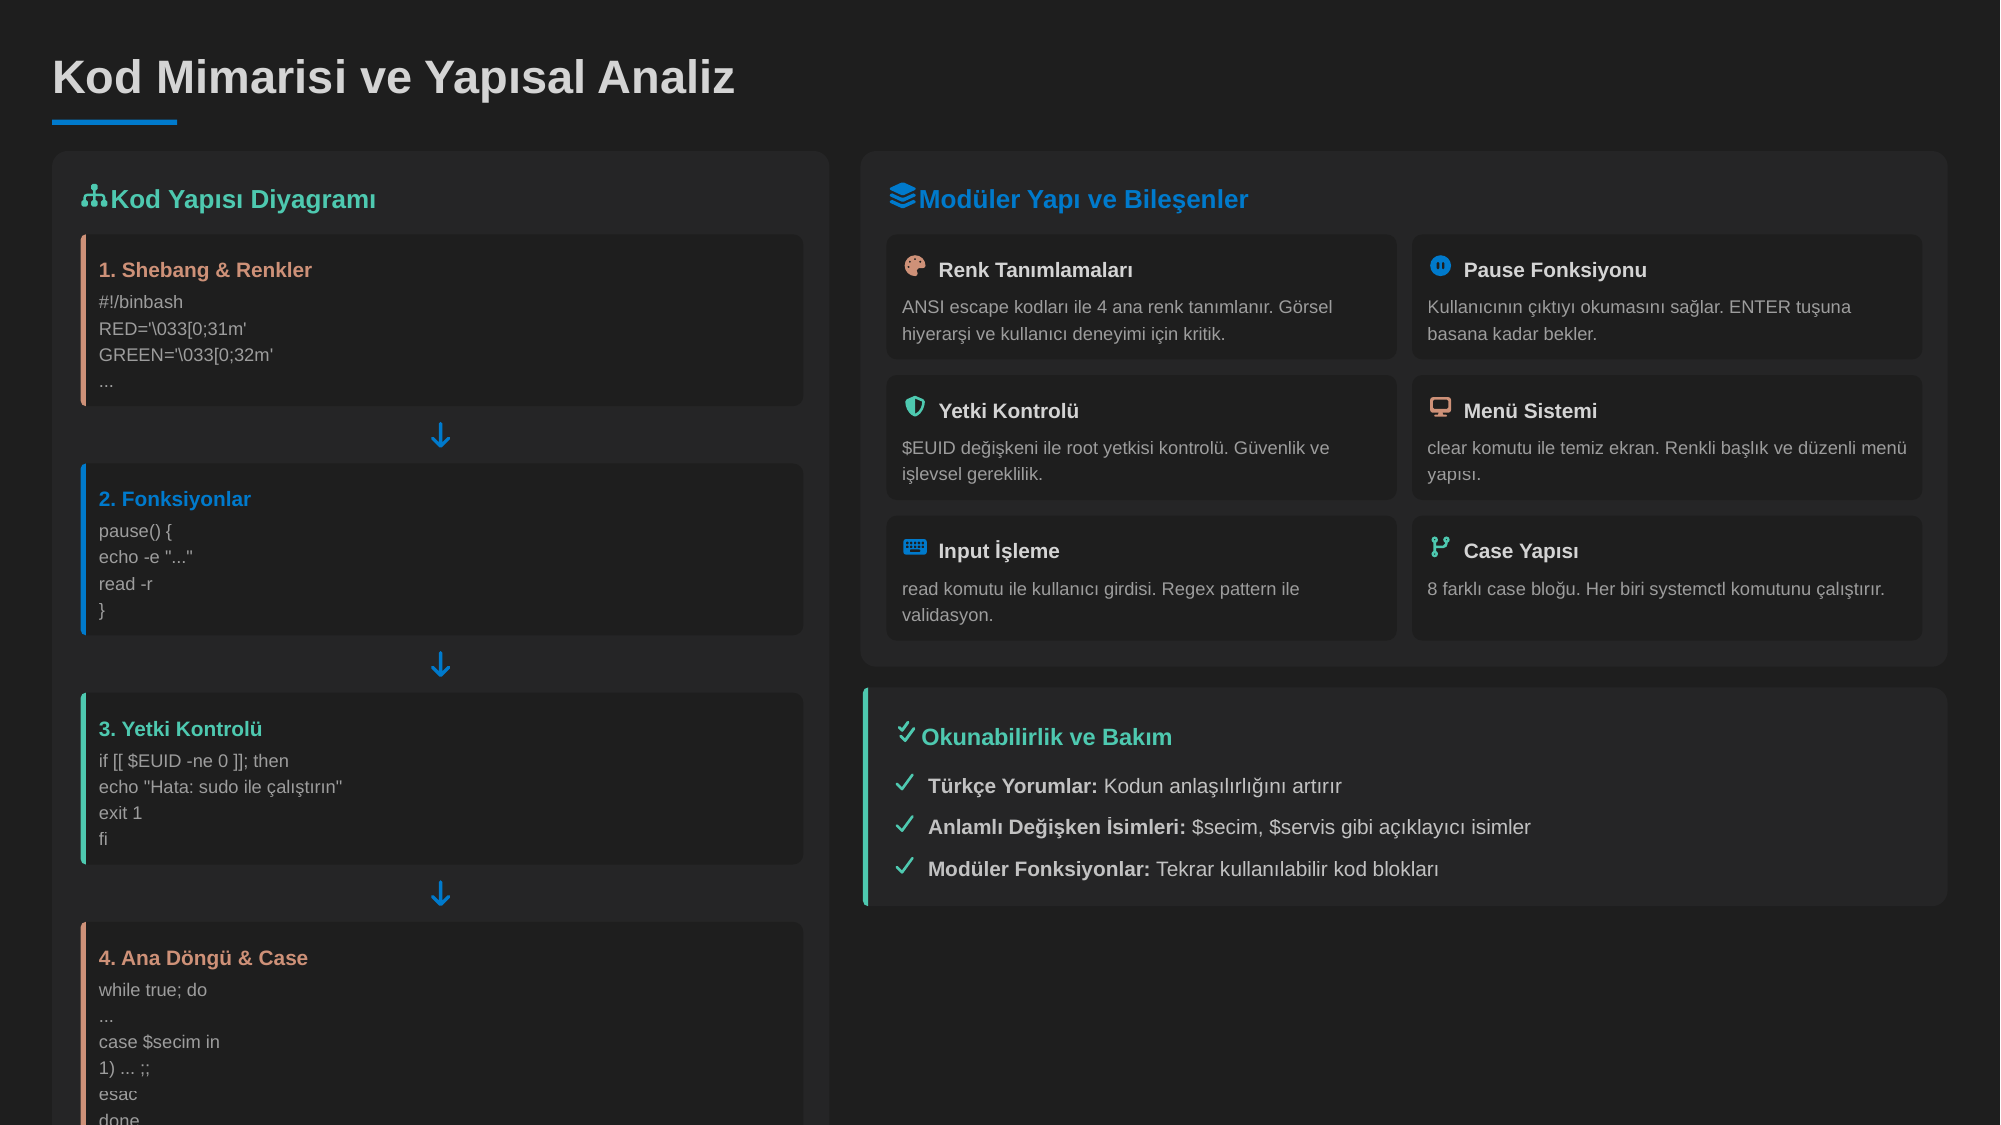

Kod Mimarisi ve Yapısal Analiz

Kod Yapısı Diyagramı
Modüler Yapı ve Bileşenler

1. Shebang & Renkler
Renk Tanımlamaları
Pause Fonksiyonu

#!/binbash
RED='\033[0;31m'
GREEN='\033[0;32m'
...
ANSI escape kodları ile 4 ana renk tanımlanır. Görsel hiyerarşi ve kullanıcı deneyimi için kritik.
Kullanıcının çıktıyı okumasını sağlar. ENTER tuşuna basana kadar bekler.

Yetki Kontrolü
Menü Sistemi

$EUID değişkeni ile root yetkisi kontrolü. Güvenlik ve işlevsel gereklilik.
clear komutu ile temiz ekran. Renkli başlık ve düzenli menü yapısı.

2. Fonksiyonlar
pause() {
echo -e "..."
read -r
}

Input İşleme
Case Yapısı

read komutu ile kullanıcı girdisi. Regex pattern ile validasyon.
8 farklı case bloğu. Her biri systemctl komutunu çalıştırır.

3. Yetki Kontrolü
Okunabilirlik ve Bakım

if [[ $EUID -ne 0 ]]; then
echo "Hata: sudo ile çalıştırın"
exit 1
fi
Türkçe Yorumlar: Kodun anlaşılırlığını artırır

Anlamlı Değişken İsimleri: $secim, $servis gibi açıklayıcı isimler

Modüler Fonksiyonlar: Tekrar kullanılabilir kod blokları

4. Ana Döngü & Case
while true; do
...
case $secim in
1) ... ;;
esac
done